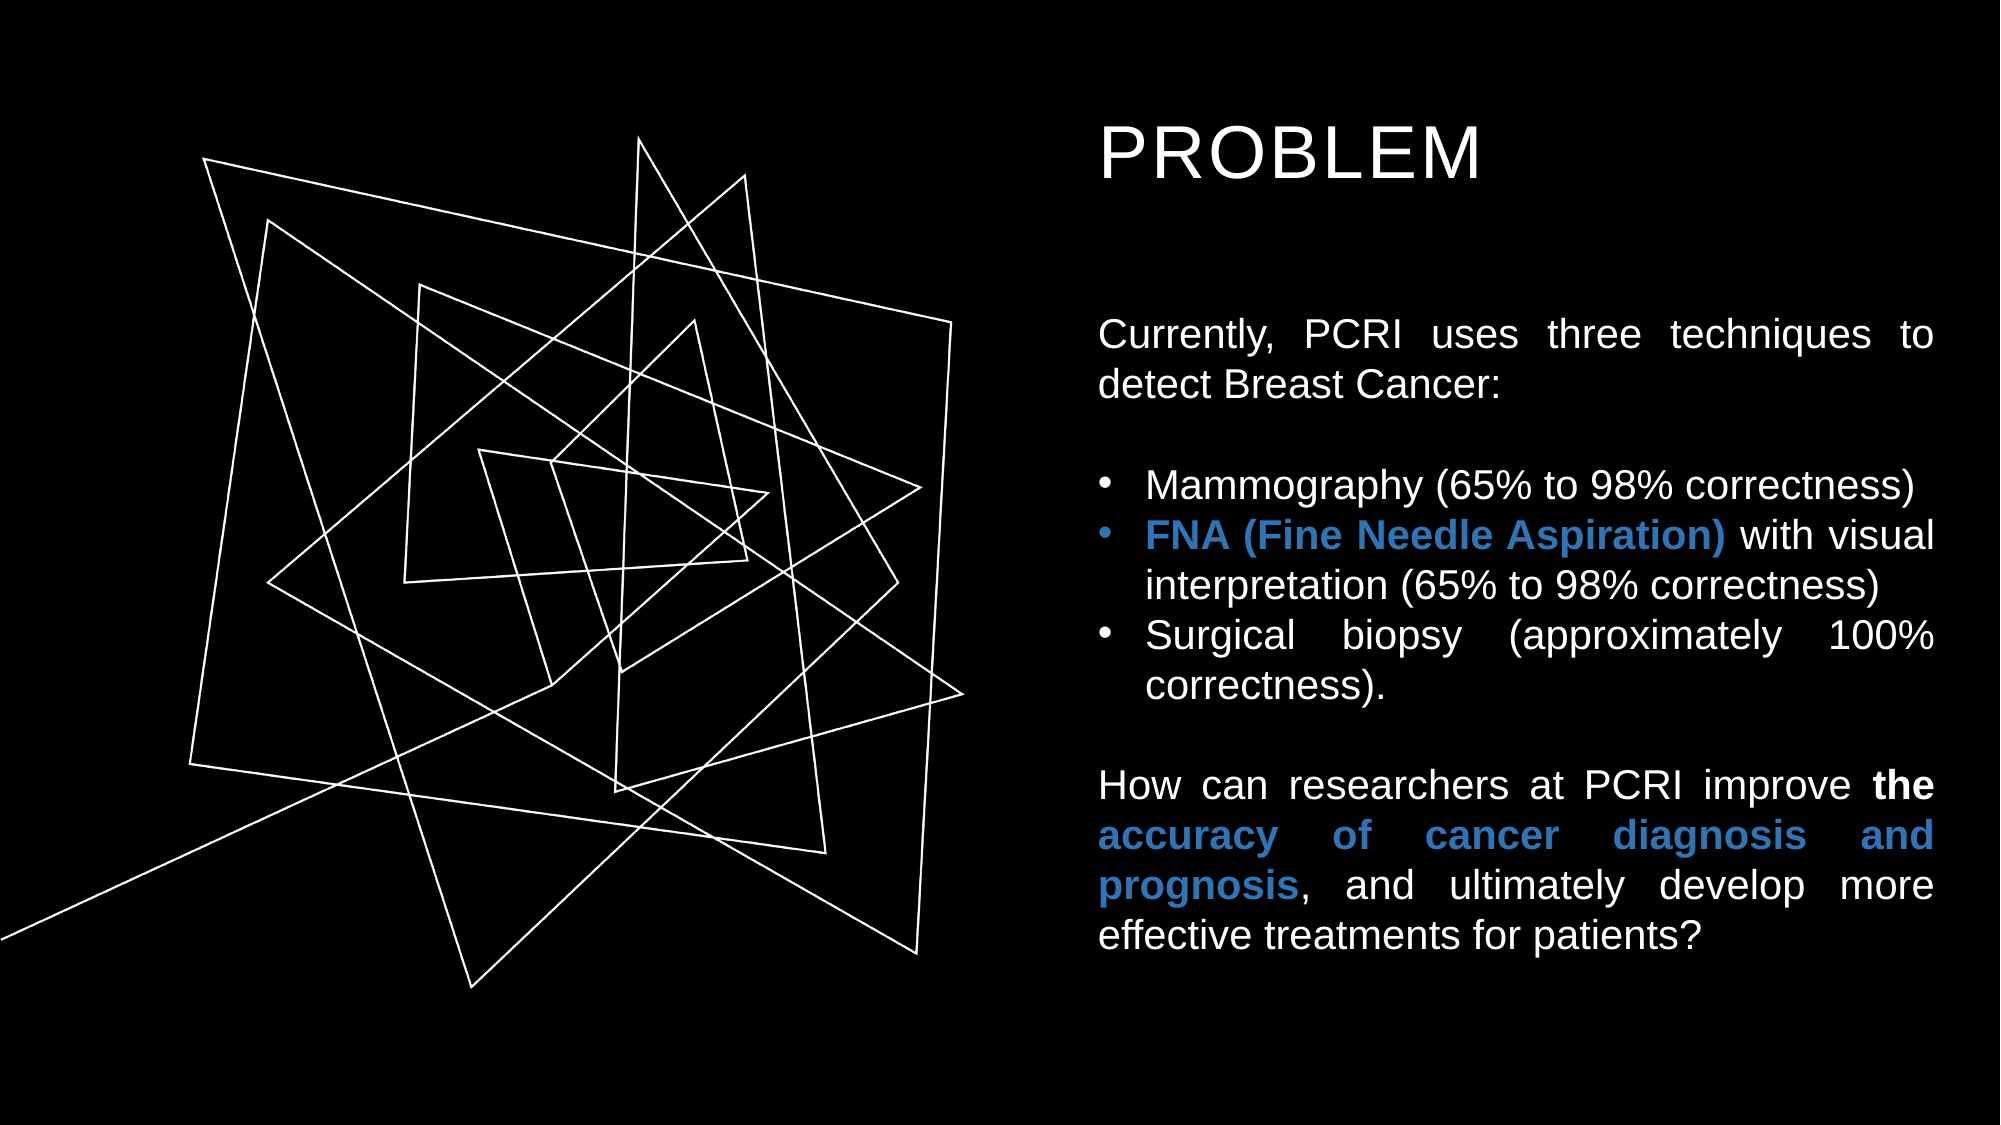

# Problem

Currently, PCRI uses three techniques to detect Breast Cancer:

Mammography (65% to 98% correctness)
FNA (Fine Needle Aspiration) with visual interpretation (65% to 98% correctness)
Surgical biopsy (approximately 100% correctness).

How can researchers at PCRI improve the accuracy of cancer diagnosis and prognosis, and ultimately develop more effective treatments for patients?